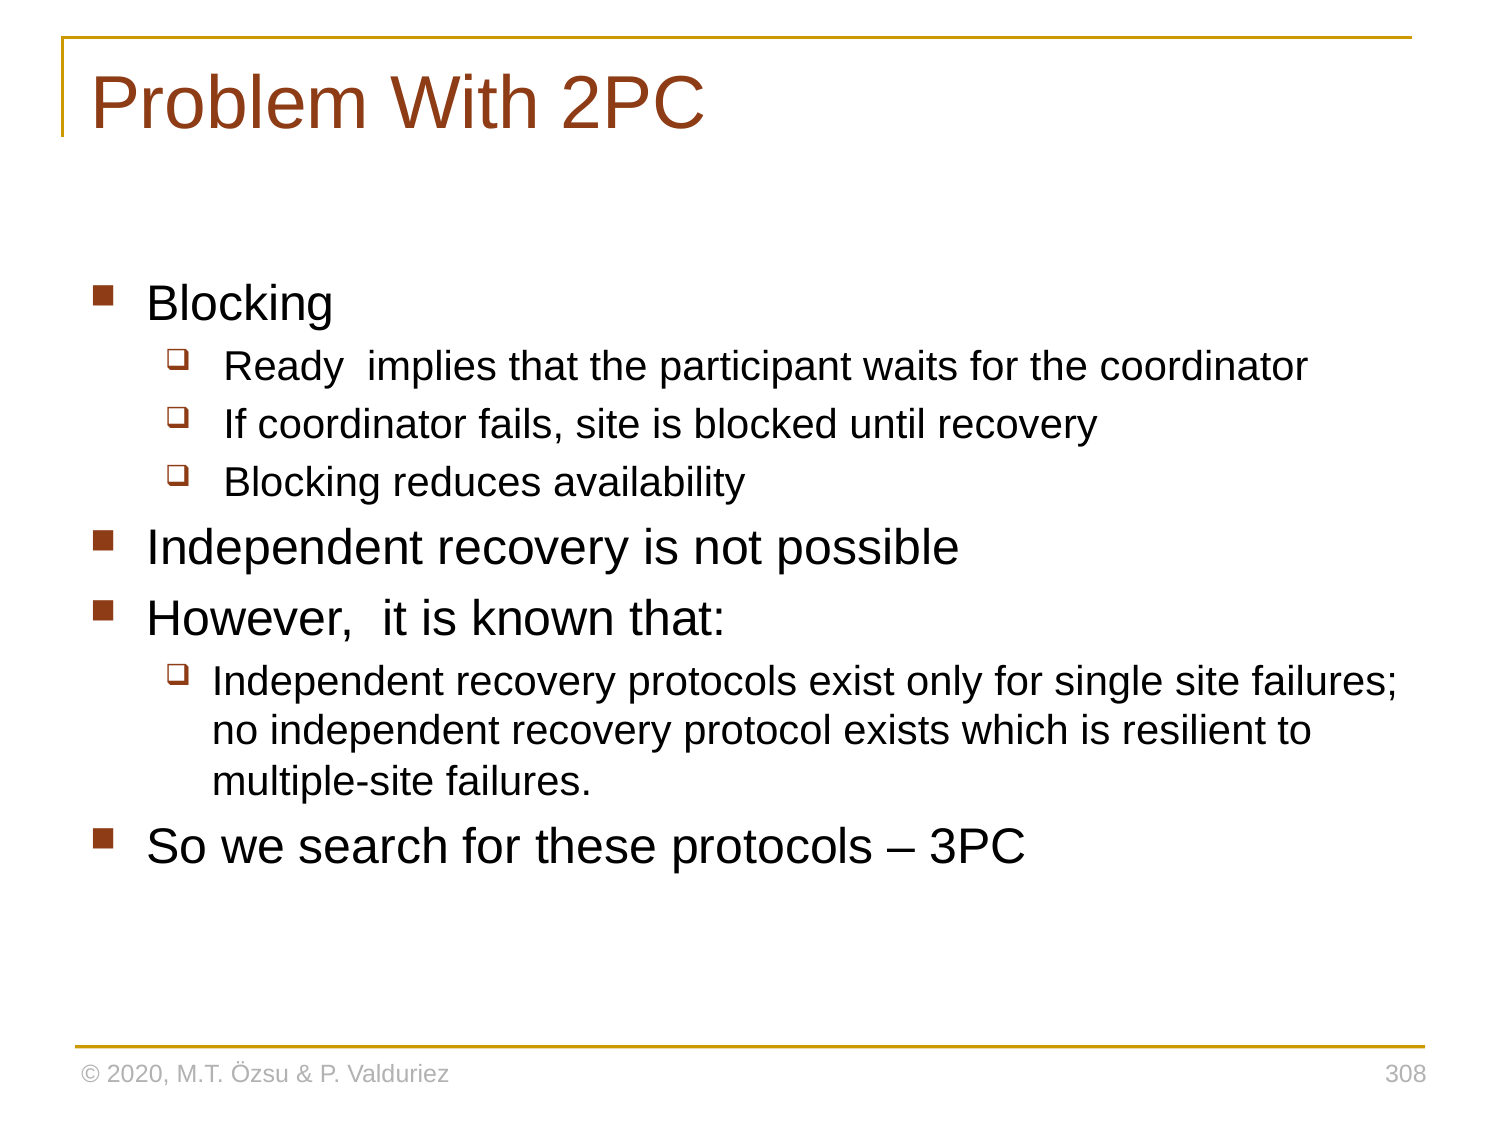

# Problem With 2PC
Blocking
 Ready  implies that the participant waits for the coordinator
 If coordinator fails, site is blocked until recovery
 Blocking reduces availability
Independent recovery is not possible
However,  it is known that:
Independent recovery protocols exist only for single site failures; no independent recovery protocol exists which is resilient to multiple-site failures.
So we search for these protocols – 3PC
© 2020, M.T. Özsu & P. Valduriez
308